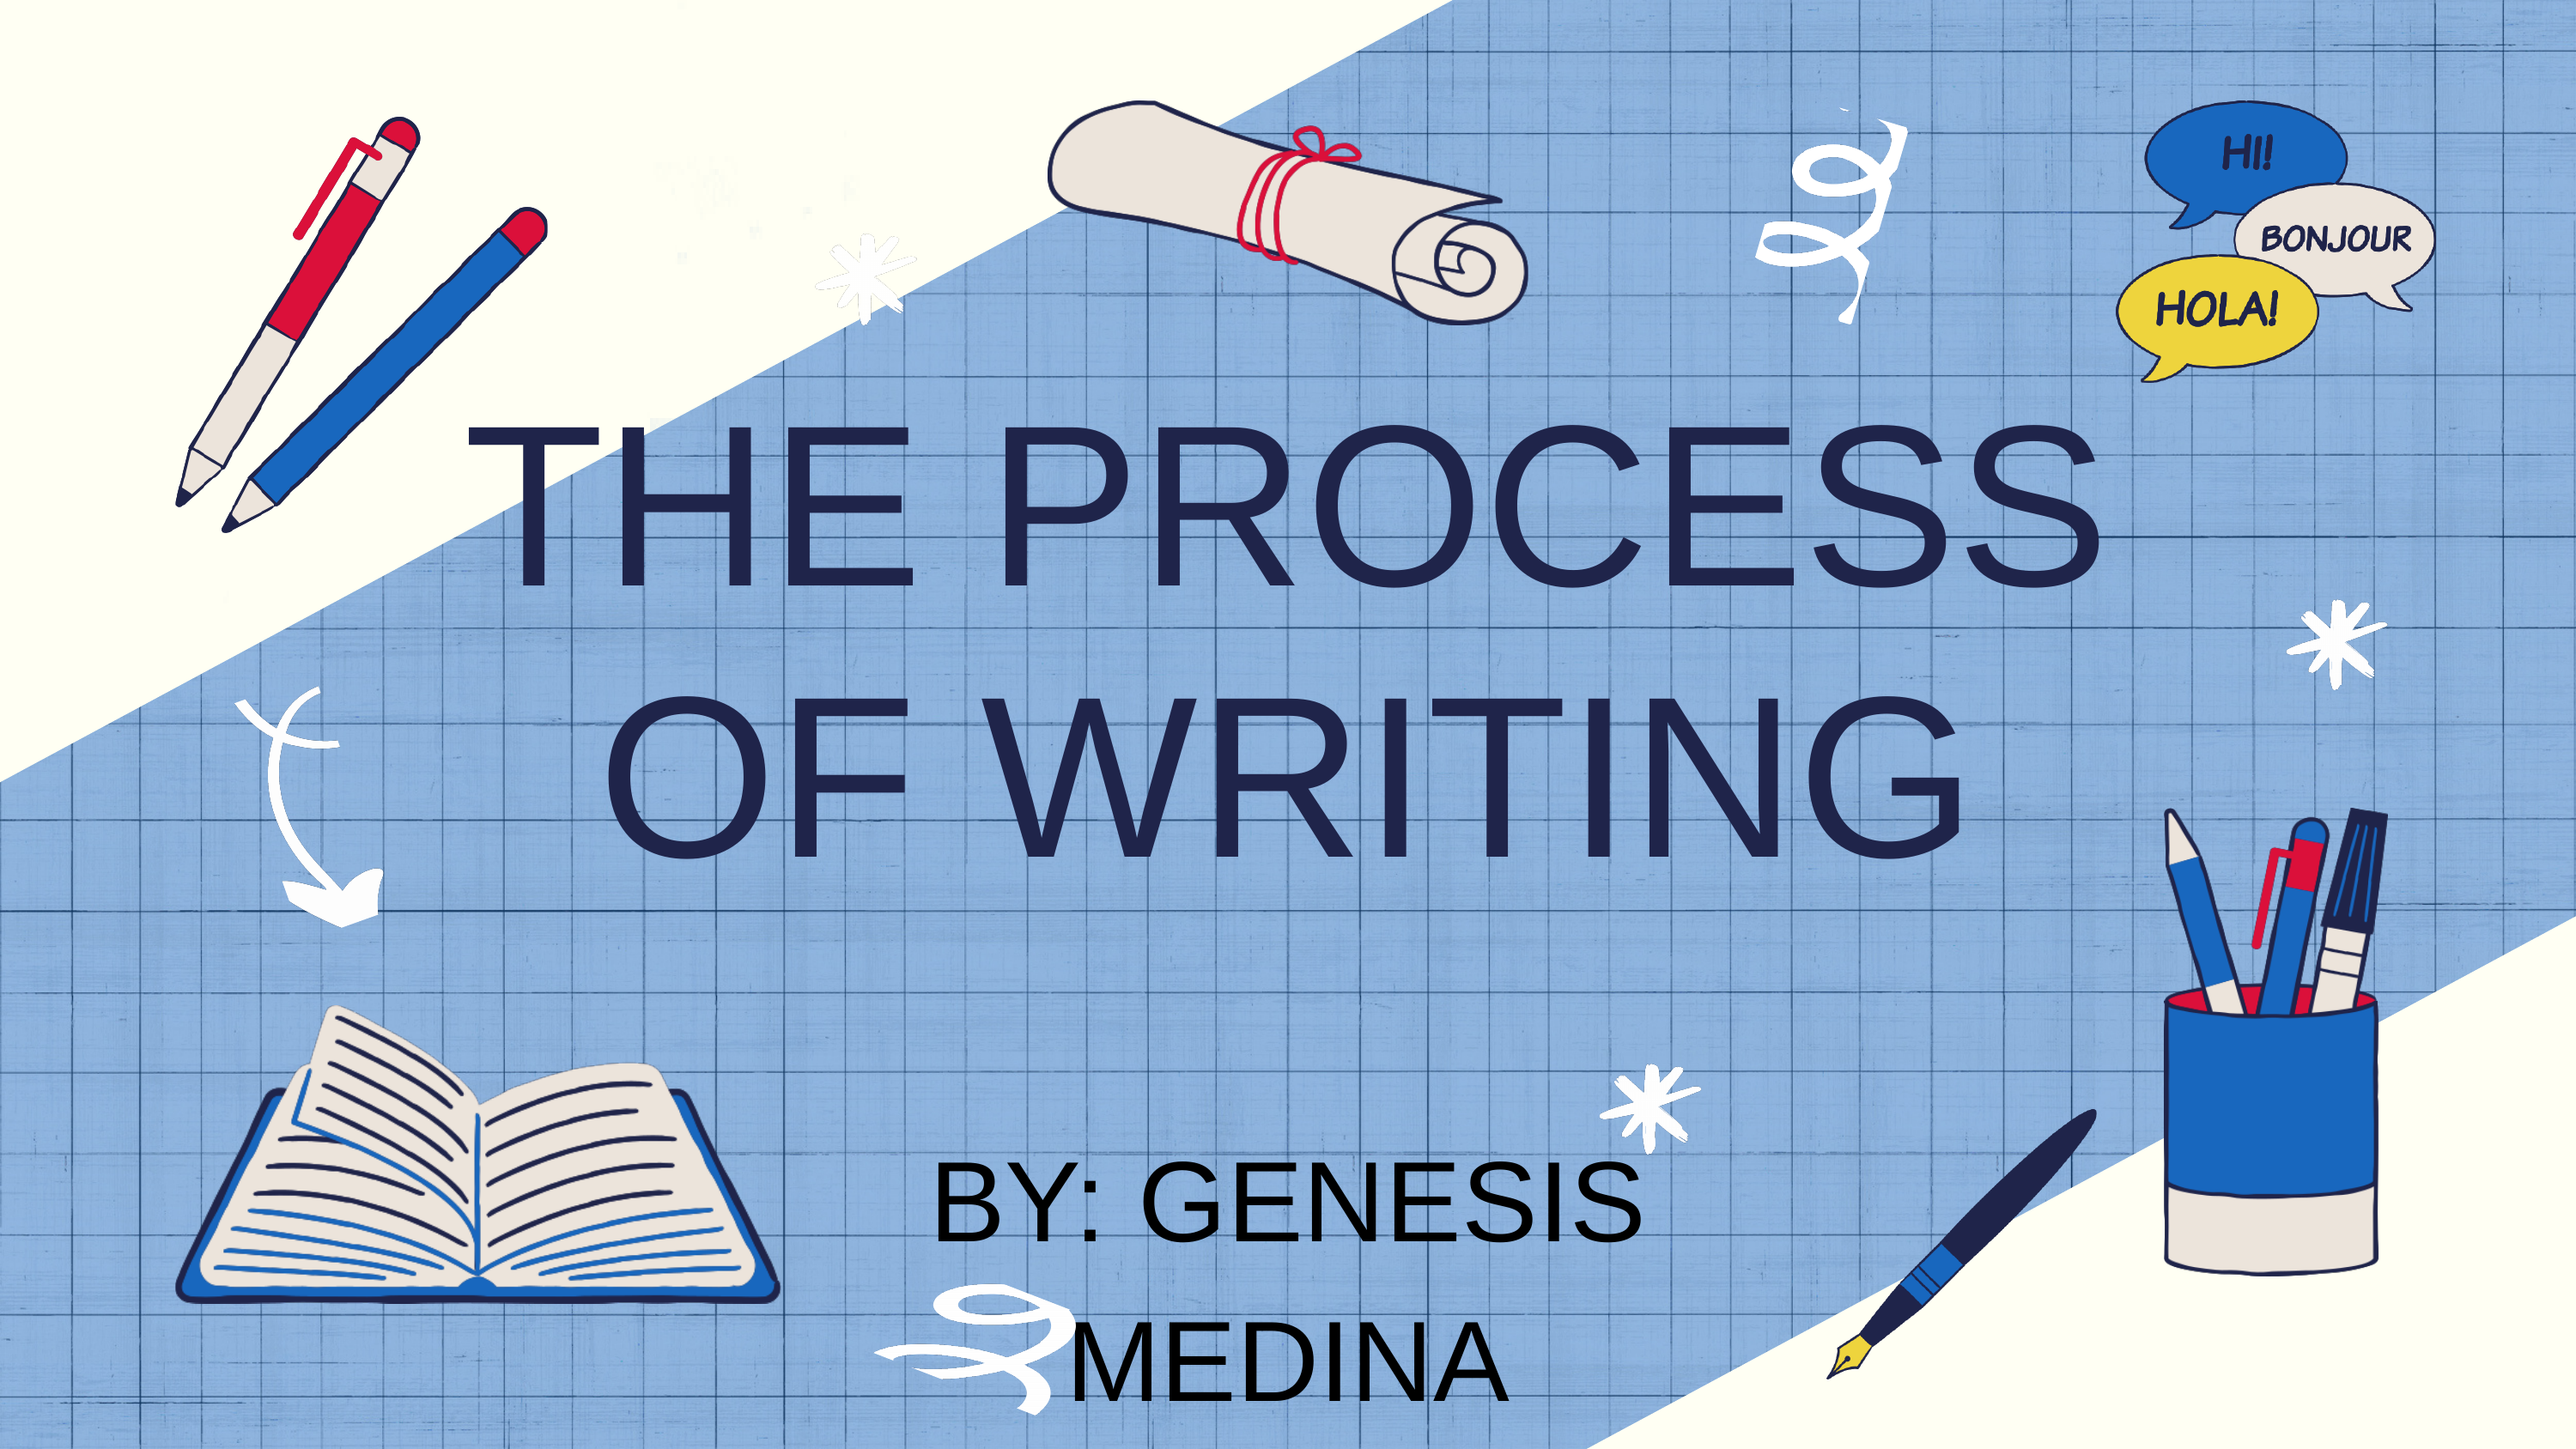

THE PROCESS OF WRITING

BY: GENESIS MEDINA